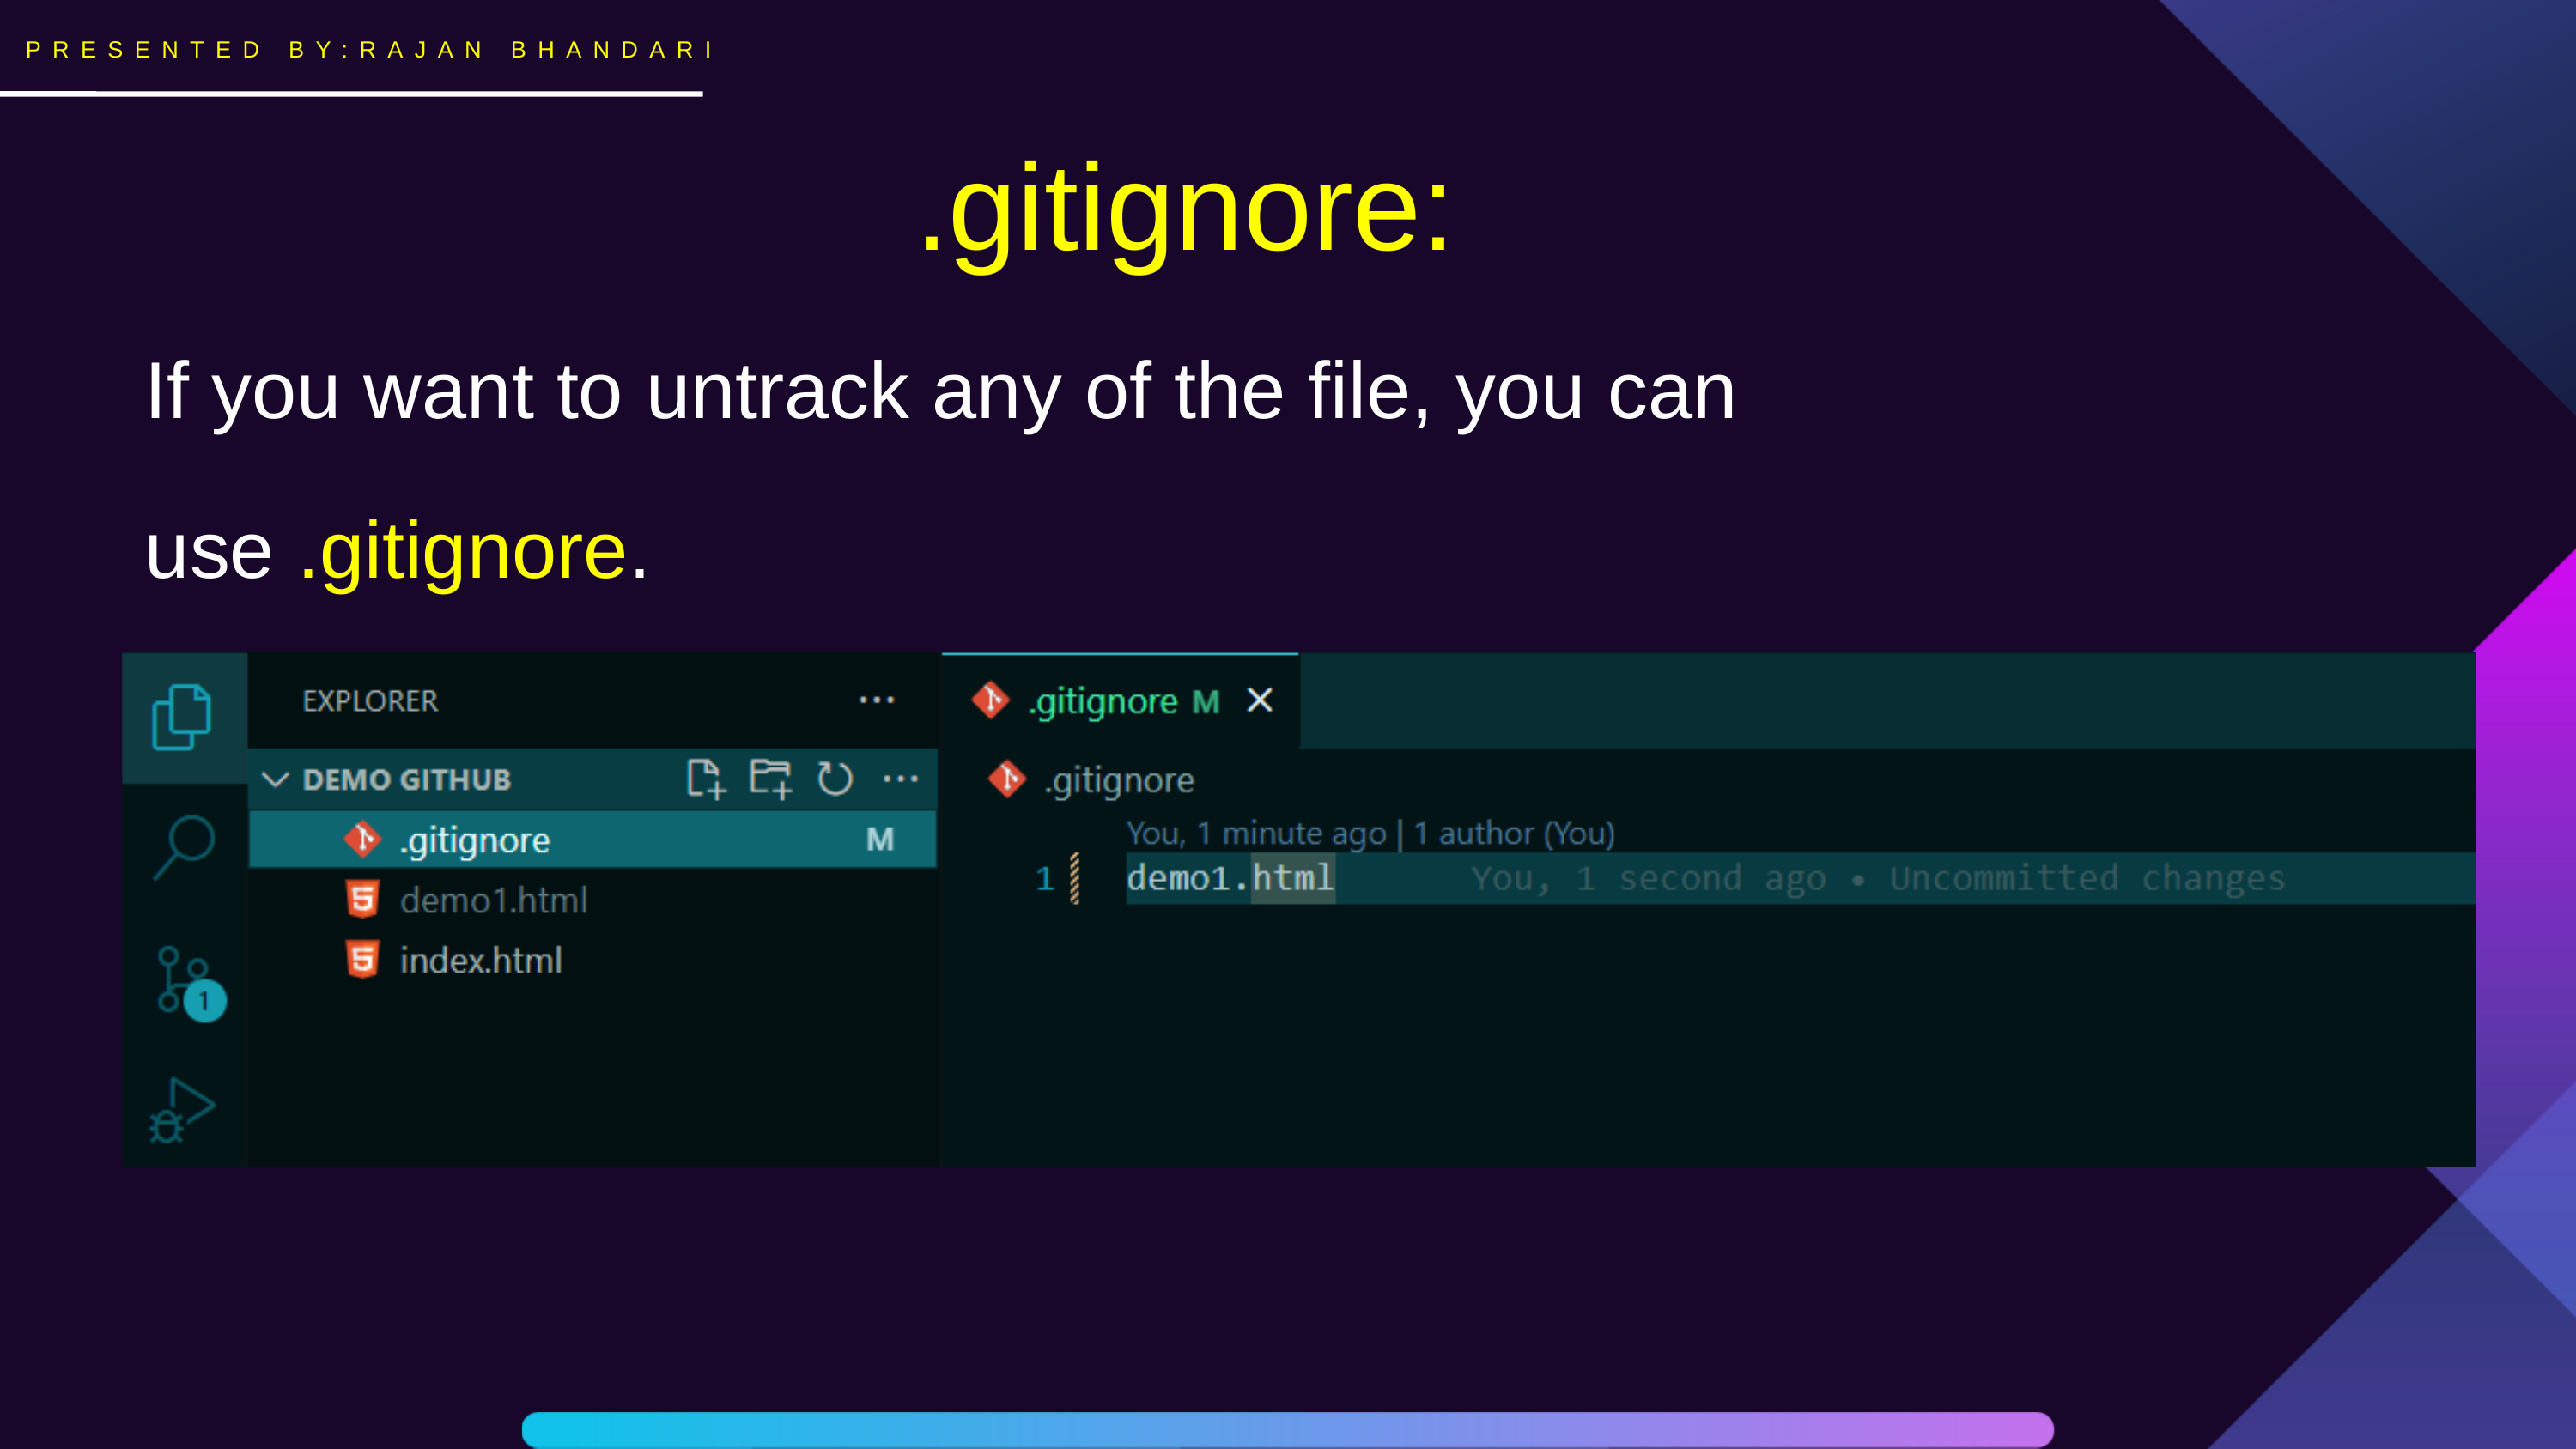

PRESENTED BY:RAJAN BHANDARI

.gitignore:
If you want to untrack any of the file, you can use .gitignore.